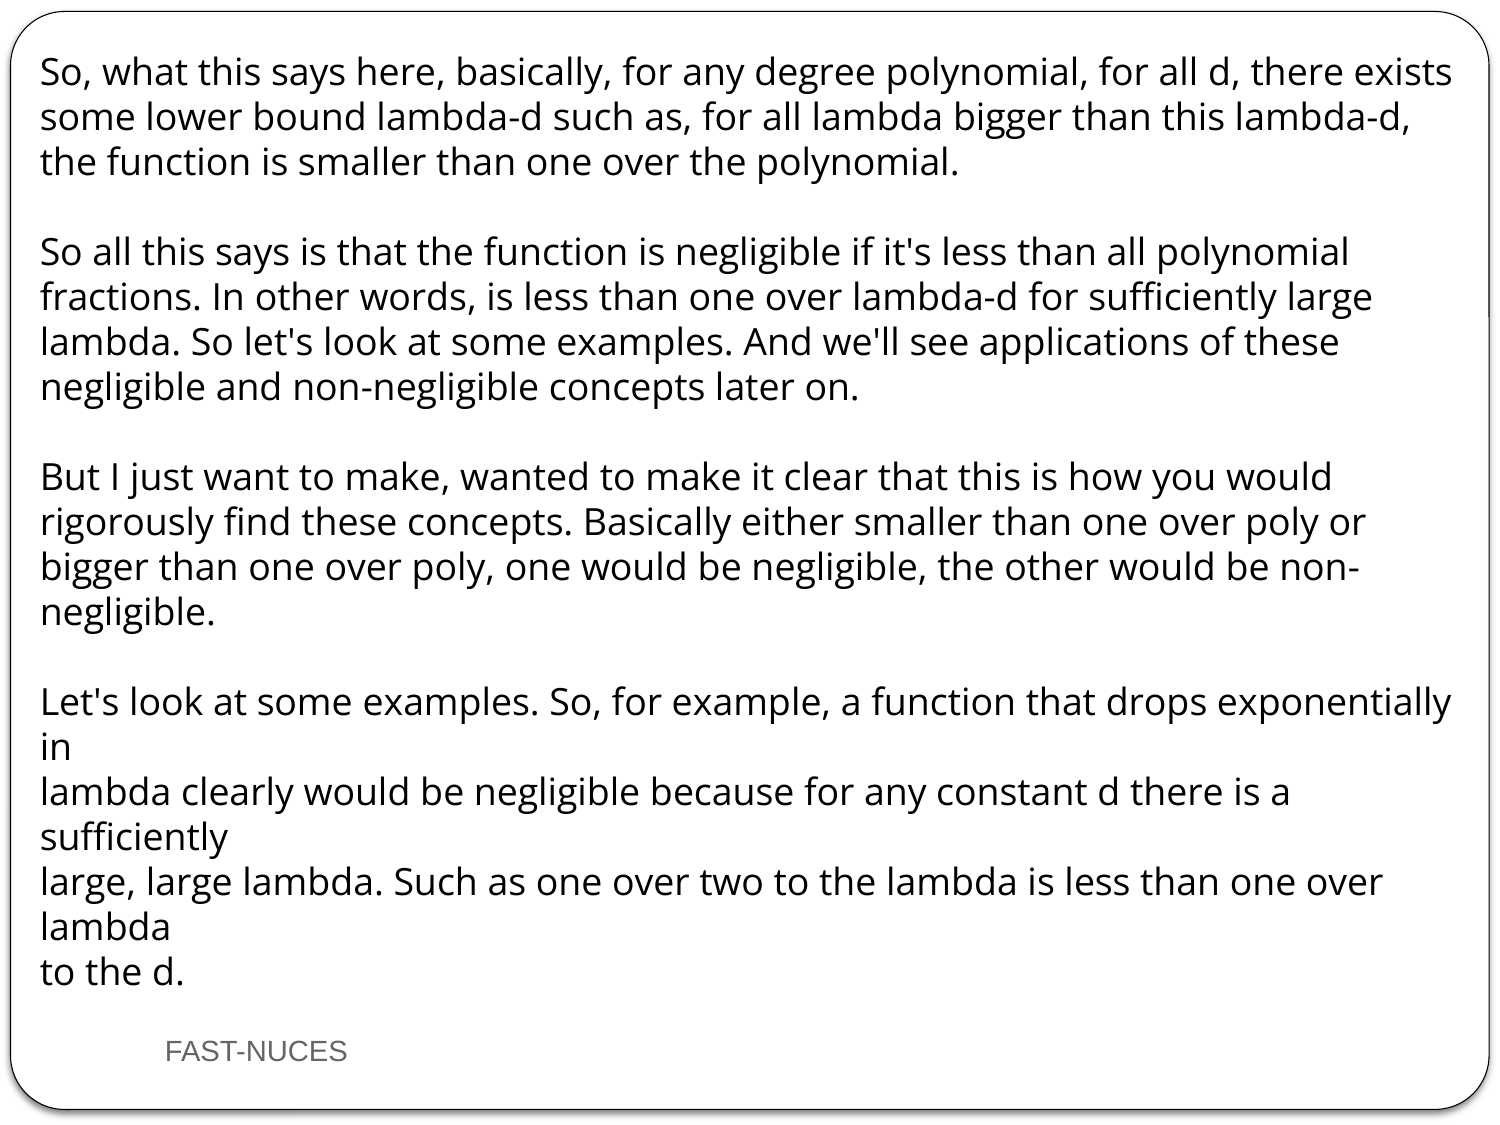

So, what this says here, basically, for any degree polynomial, for all d, there exists some lower bound lambda-d such as, for all lambda bigger than this lambda-d, the function is smaller than one over the polynomial.

So all this says is that the function is negligible if it's less than all polynomial fractions. In other words, is less than one over lambda-d for sufficiently large lambda. So let's look at some examples. And we'll see applications of these negligible and non-negligible concepts later on.

But I just want to make, wanted to make it clear that this is how you would rigorously find these concepts. Basically either smaller than one over poly or bigger than one over poly, one would be negligible, the other would be non-negligible.

Let's look at some examples. So, for example, a function that drops exponentially in
lambda clearly would be negligible because for any constant d there is a sufficiently
large, large lambda. Such as one over two to the lambda is less than one over lambda
to the d.
FAST-NUCES